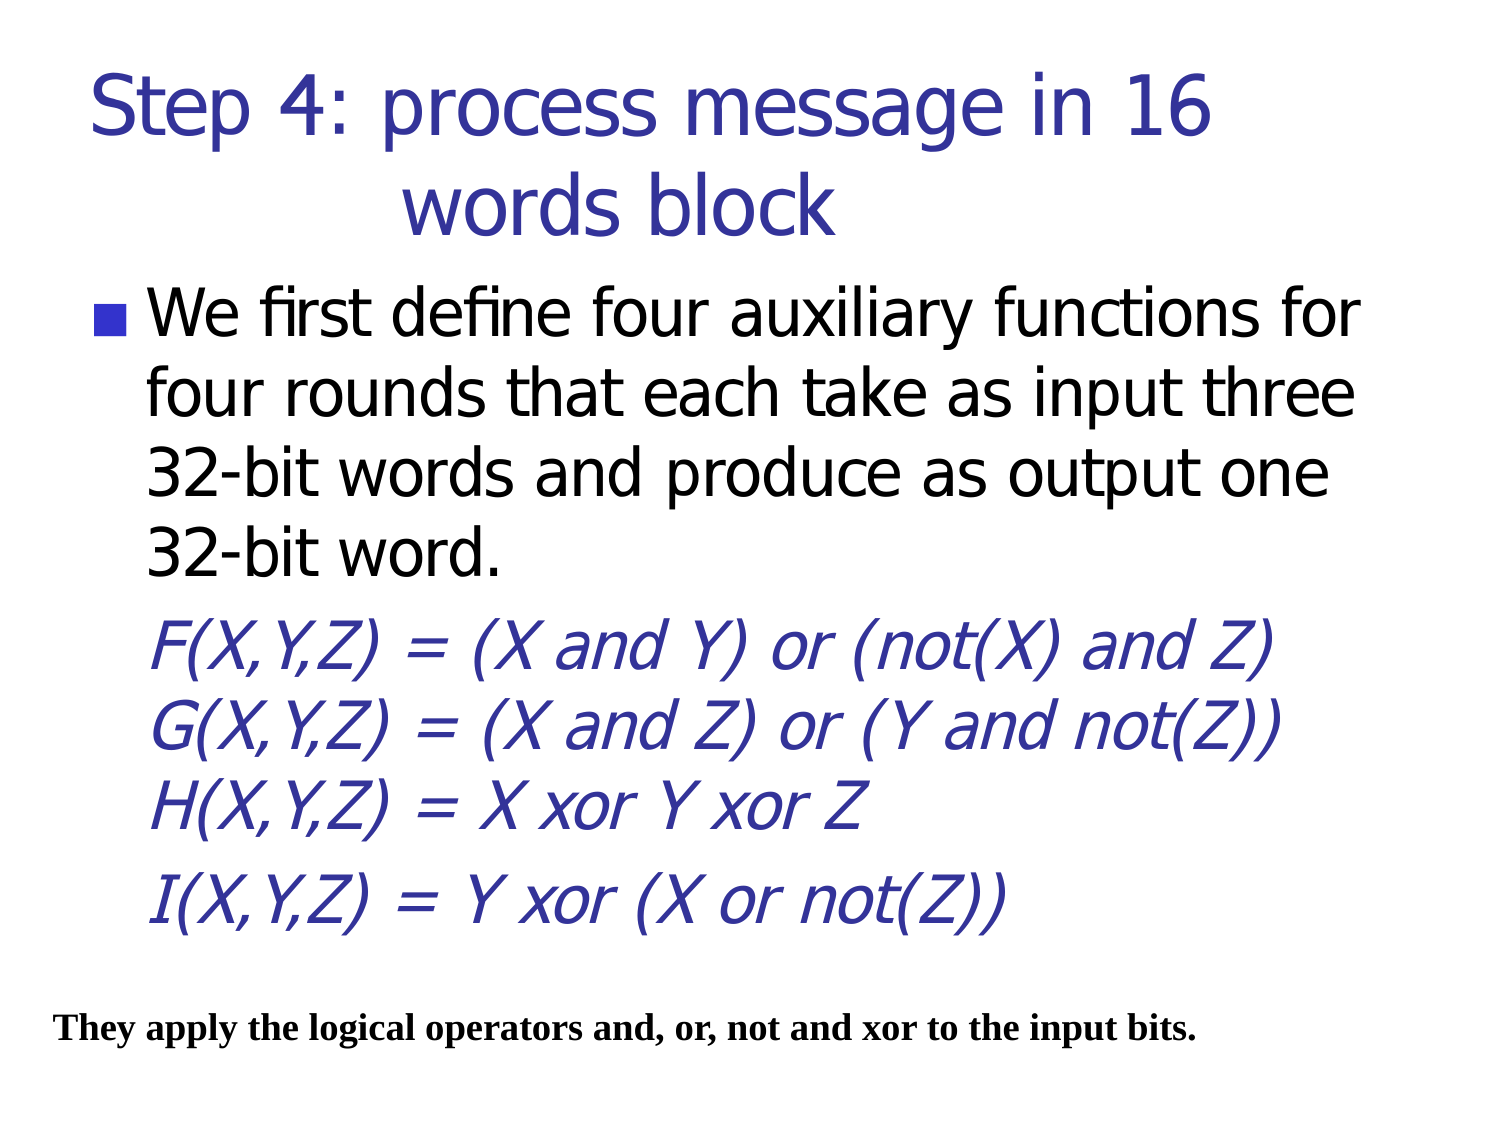

# Step 4: process message in 16 words block
We first define four auxiliary functions for four rounds that each take as input three 32-bit words and produce as output one 32-bit word.
	F(X,Y,Z) = (X and Y) or (not(X) and Z) G(X,Y,Z) = (X and Z) or (Y and not(Z)) H(X,Y,Z) = X xor Y xor Z
	I(X,Y,Z) = Y xor (X or not(Z))
They apply the logical operators and, or, not and xor to the input bits.